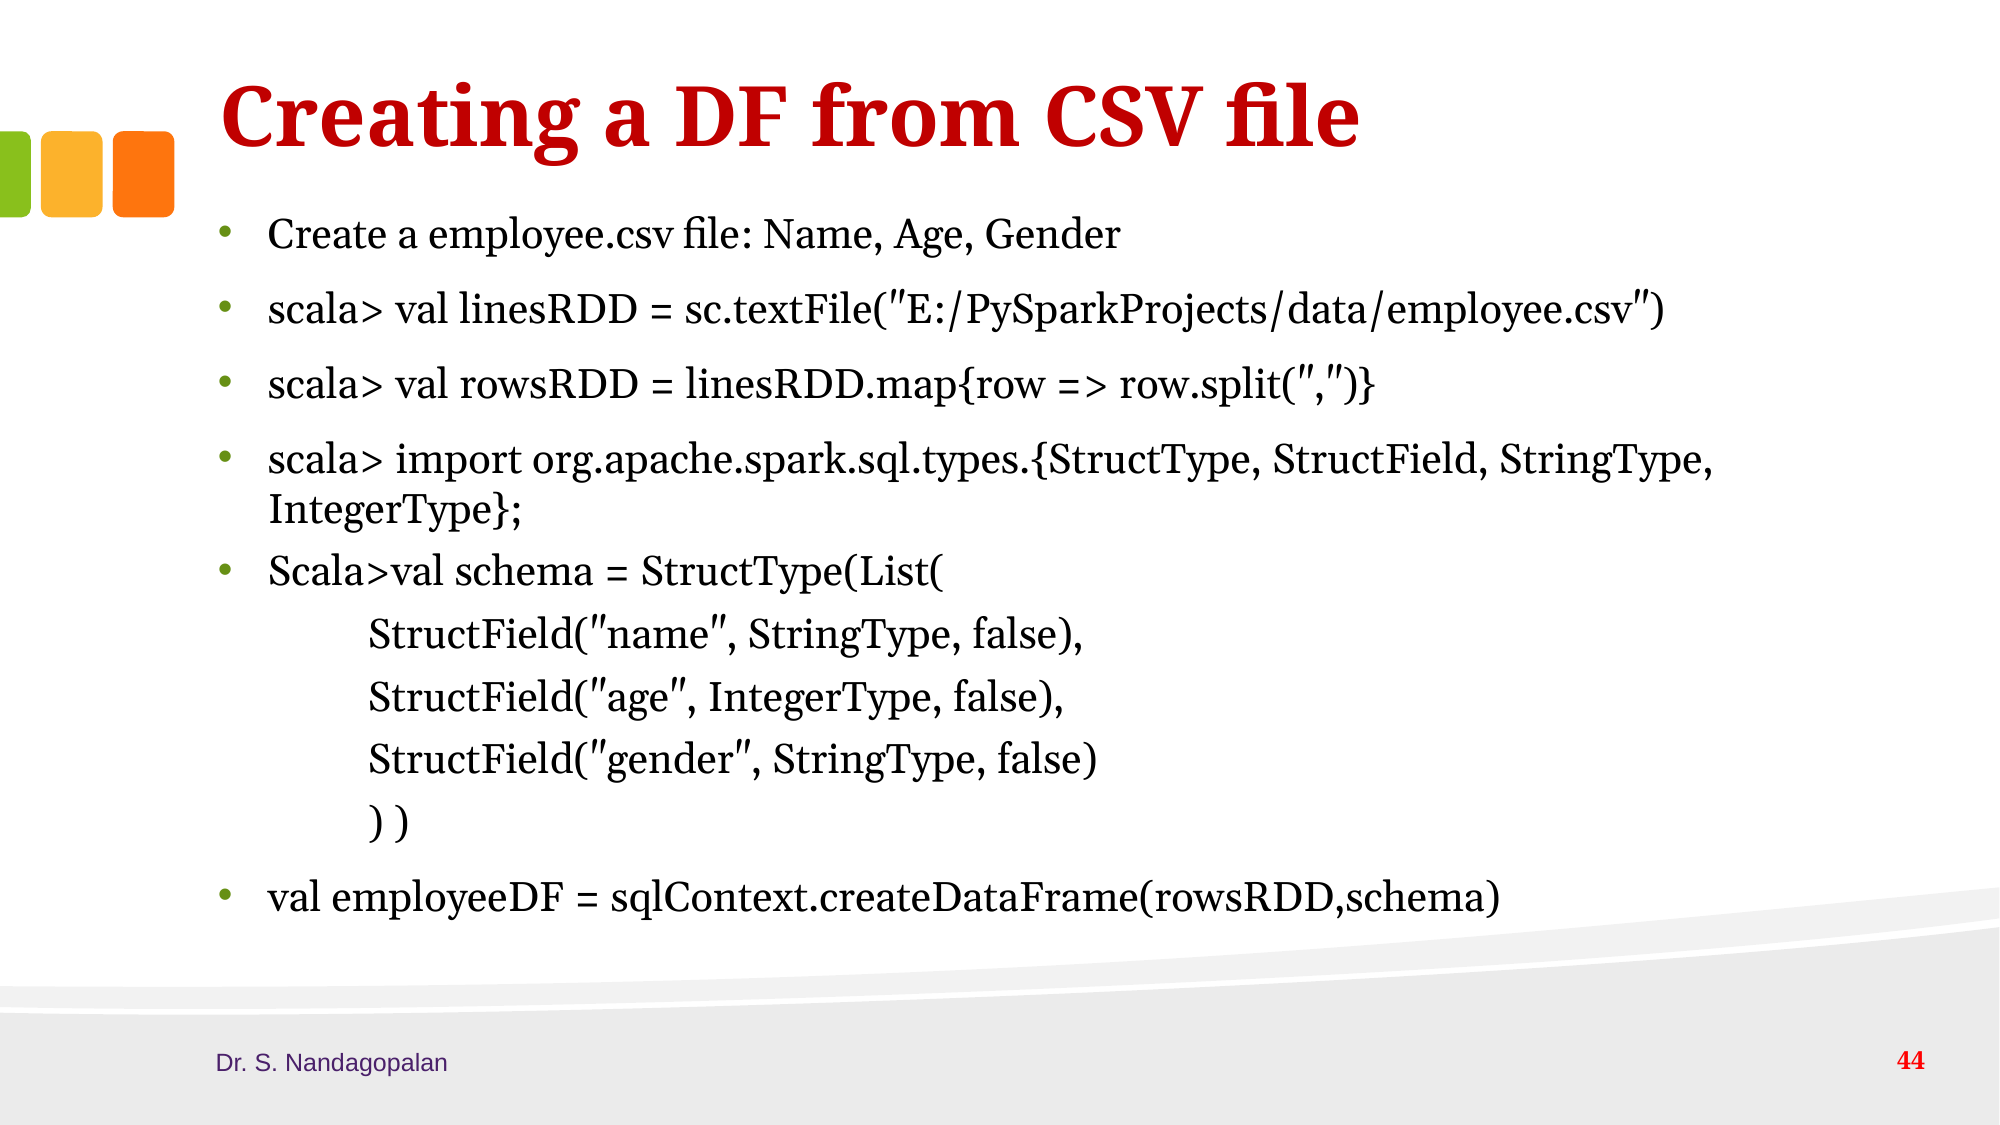

# Creating a DF from CSV file
Create a employee.csv file: Name, Age, Gender
scala> val linesRDD = sc.textFile("E:/PySparkProjects/data/employee.csv")
scala> val rowsRDD = linesRDD.map{row => row.split(",")}
scala> import org.apache.spark.sql.types.{StructType, StructField, StringType, IntegerType};
Scala>val schema = StructType(List(
	StructField("name", StringType, false),
	StructField("age", IntegerType, false),
	StructField("gender", StringType, false)
	) )
val employeeDF = sqlContext.createDataFrame(rowsRDD,schema)

Dr. S. Nandagopalan
44